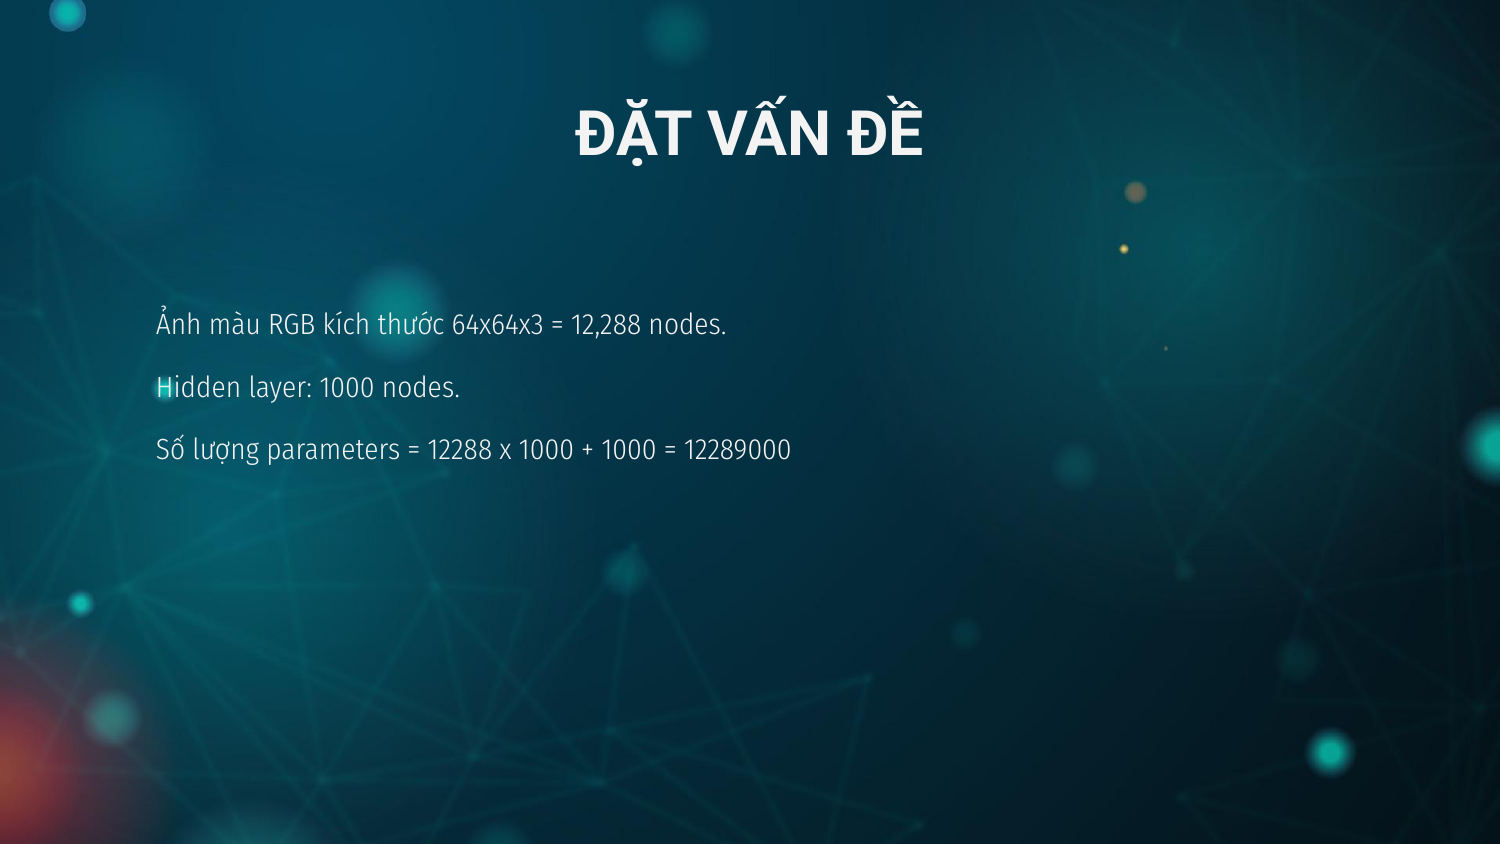

ĐẶT VẤN ĐỀ
Ảnh màu RGB kích thước 64x64x3 = 12,288 nodes.
Hidden layer: 1000 nodes.
Số lượng parameters = 12288 x 1000 + 1000 = 12289000